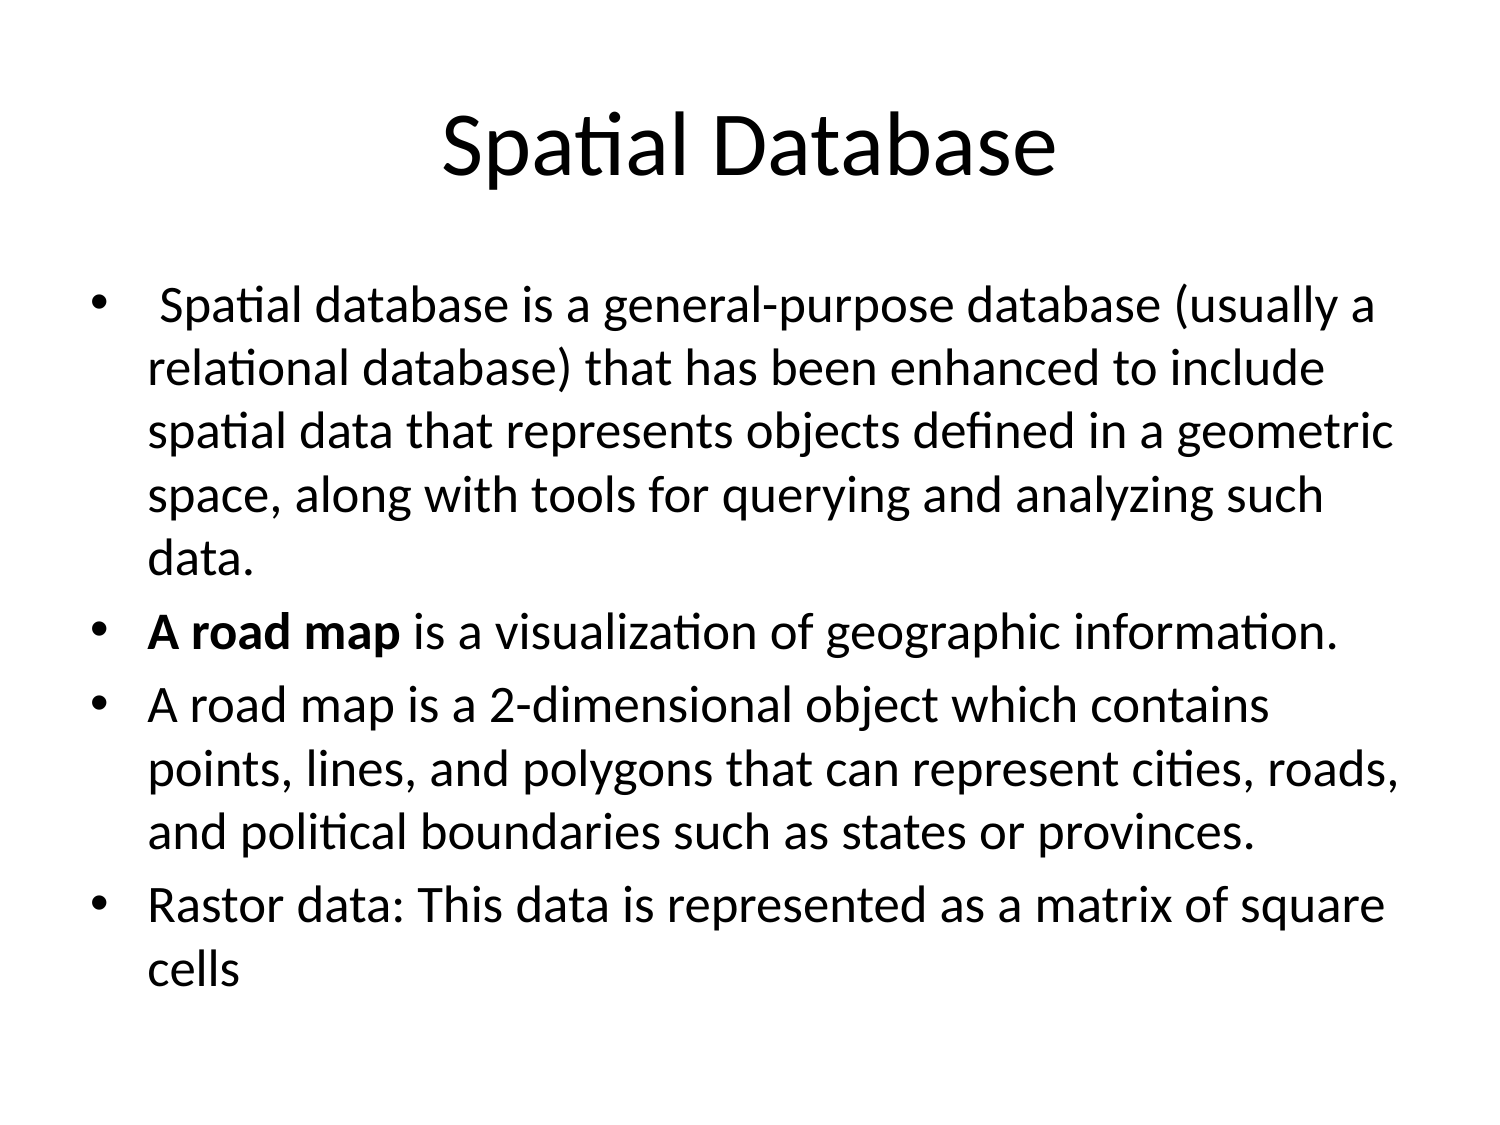

# Spatial Database
 Spatial database is a general-purpose database (usually a relational database) that has been enhanced to include spatial data that represents objects defined in a geometric space, along with tools for querying and analyzing such data.
A road map is a visualization of geographic information.
A road map is a 2-dimensional object which contains points, lines, and polygons that can represent cities, roads, and political boundaries such as states or provinces.
Rastor data: This data is represented as a matrix of square cells